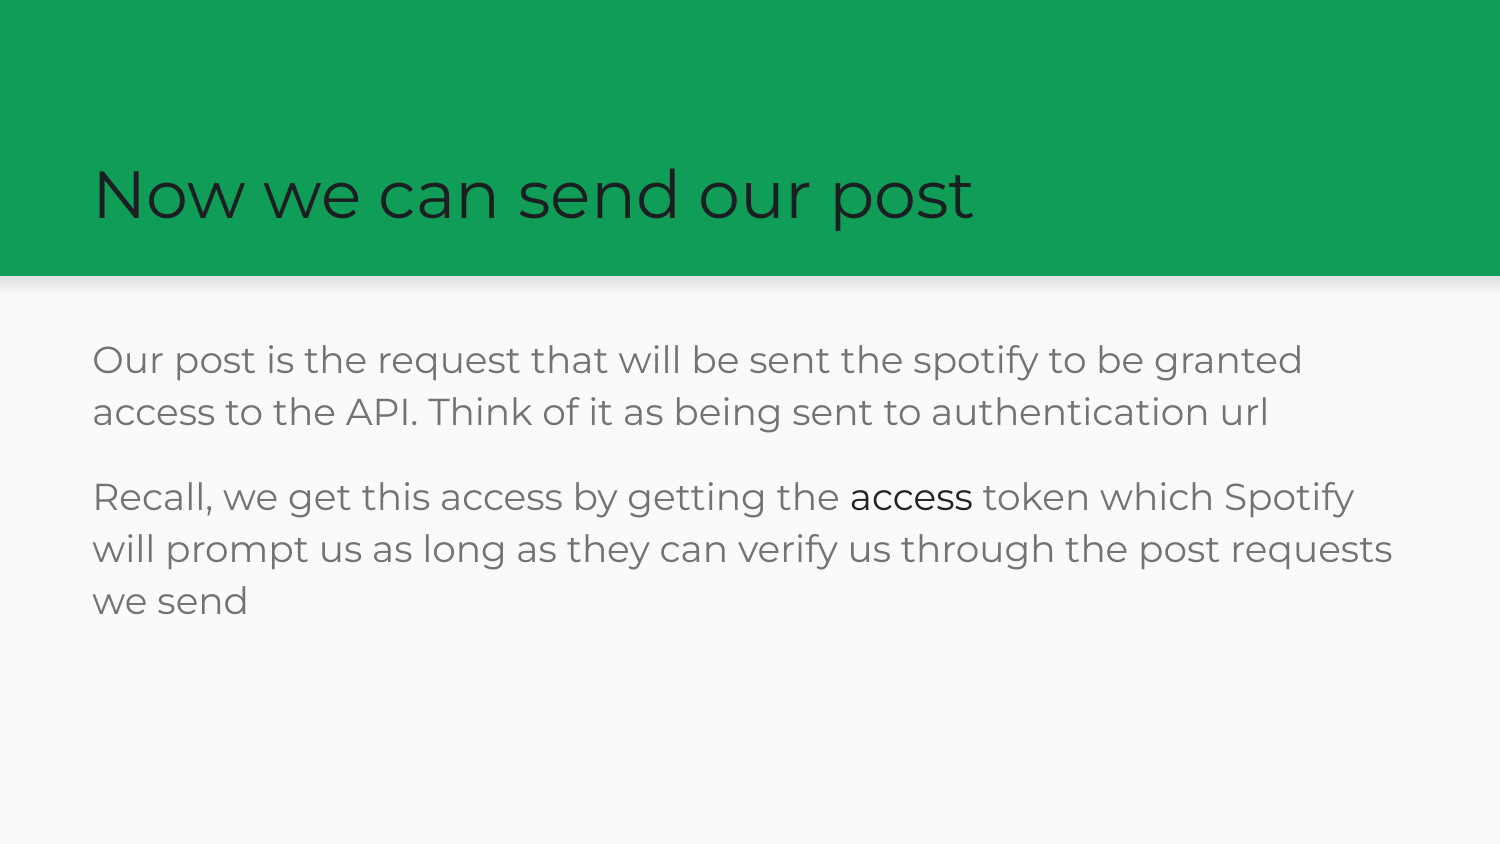

# Now we can send our post
Our post is the request that will be sent the spotify to be granted access to the API. Think of it as being sent to authentication url
Recall, we get this access by getting the access token which Spotify will prompt us as long as they can verify us through the post requests we send